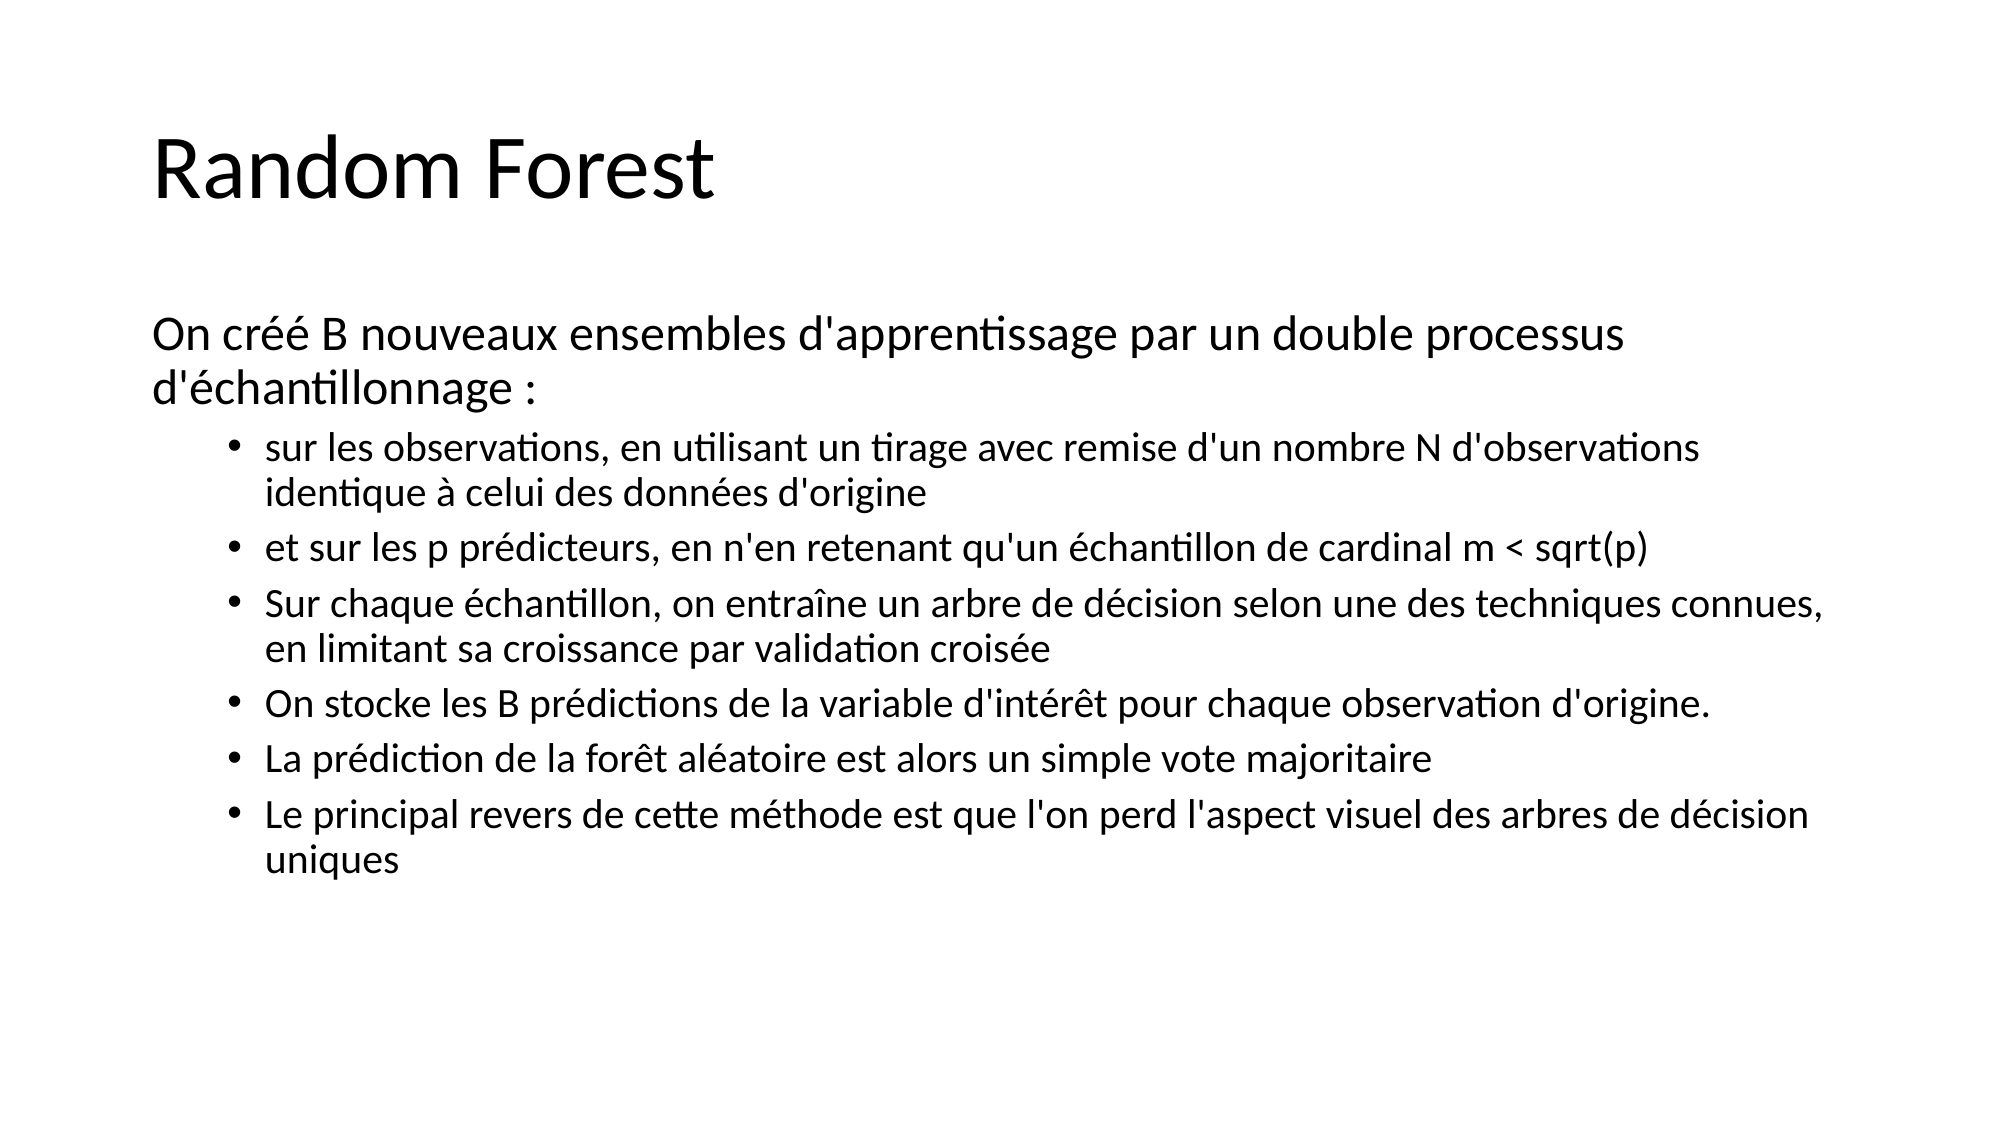

# Random Forest
On créé B nouveaux ensembles d'apprentissage par un double processus d'échantillonnage :
sur les observations, en utilisant un tirage avec remise d'un nombre N d'observations identique à celui des données d'origine
et sur les p prédicteurs, en n'en retenant qu'un échantillon de cardinal m < sqrt(p)
Sur chaque échantillon, on entraîne un arbre de décision selon une des techniques connues, en limitant sa croissance par validation croisée
On stocke les B prédictions de la variable d'intérêt pour chaque observation d'origine.
La prédiction de la forêt aléatoire est alors un simple vote majoritaire
Le principal revers de cette méthode est que l'on perd l'aspect visuel des arbres de décision uniques